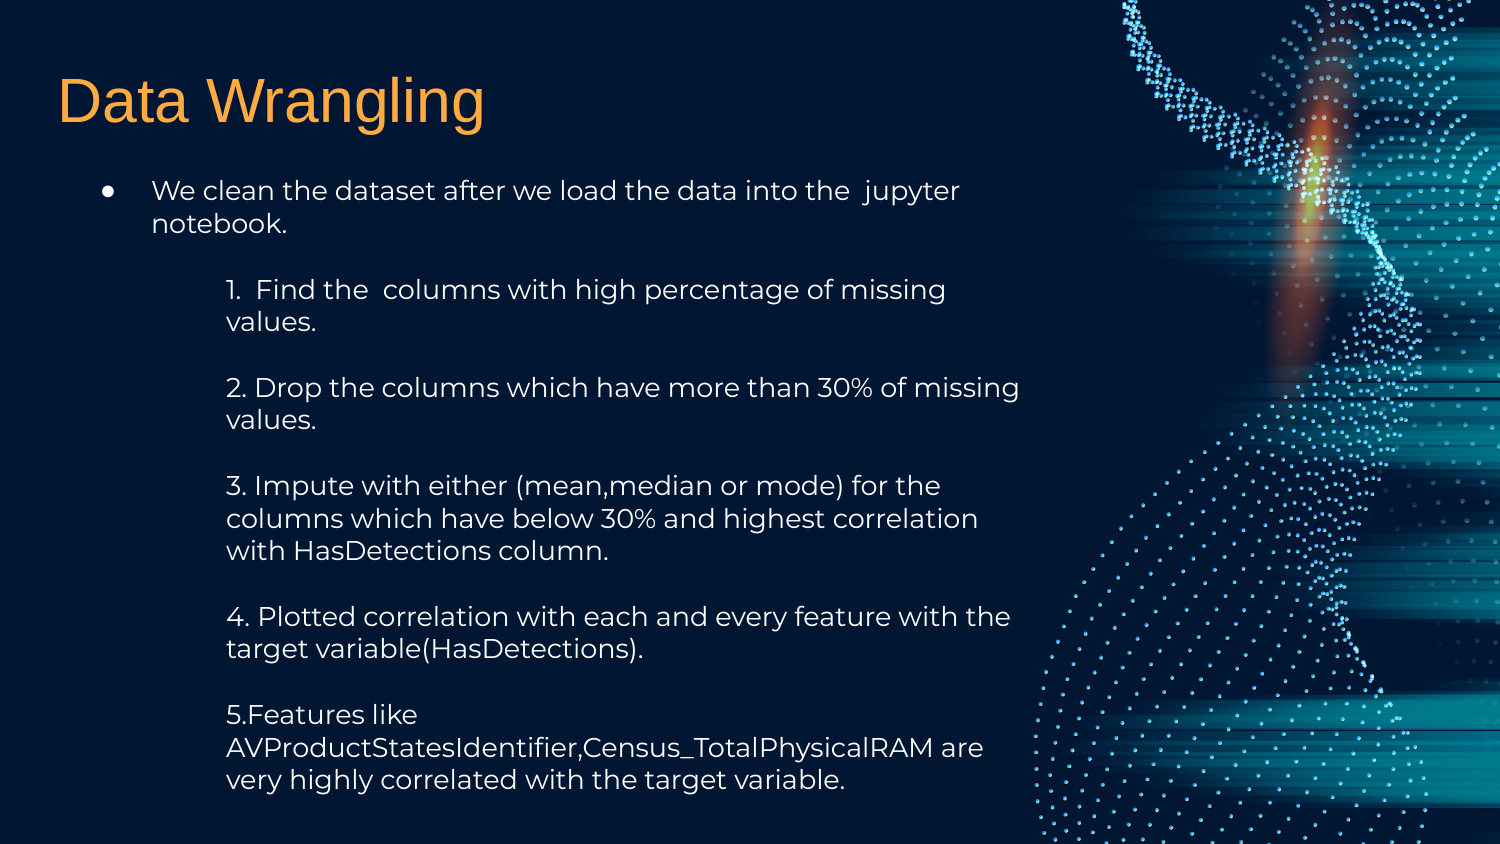

# Data Wrangling
We clean the dataset after we load the data into the  jupyter notebook.
1.  Find the  columns with high percentage of missing values.
2. Drop the columns which have more than 30% of missing values.
3. Impute with either (mean,median or mode) for the columns which have below 30% and highest correlation  with HasDetections column.
4. Plotted correlation with each and every feature with the target variable(HasDetections).
5.Features like AVProductStatesIdentifier,Census_TotalPhysicalRAM are very highly correlated with the target variable.